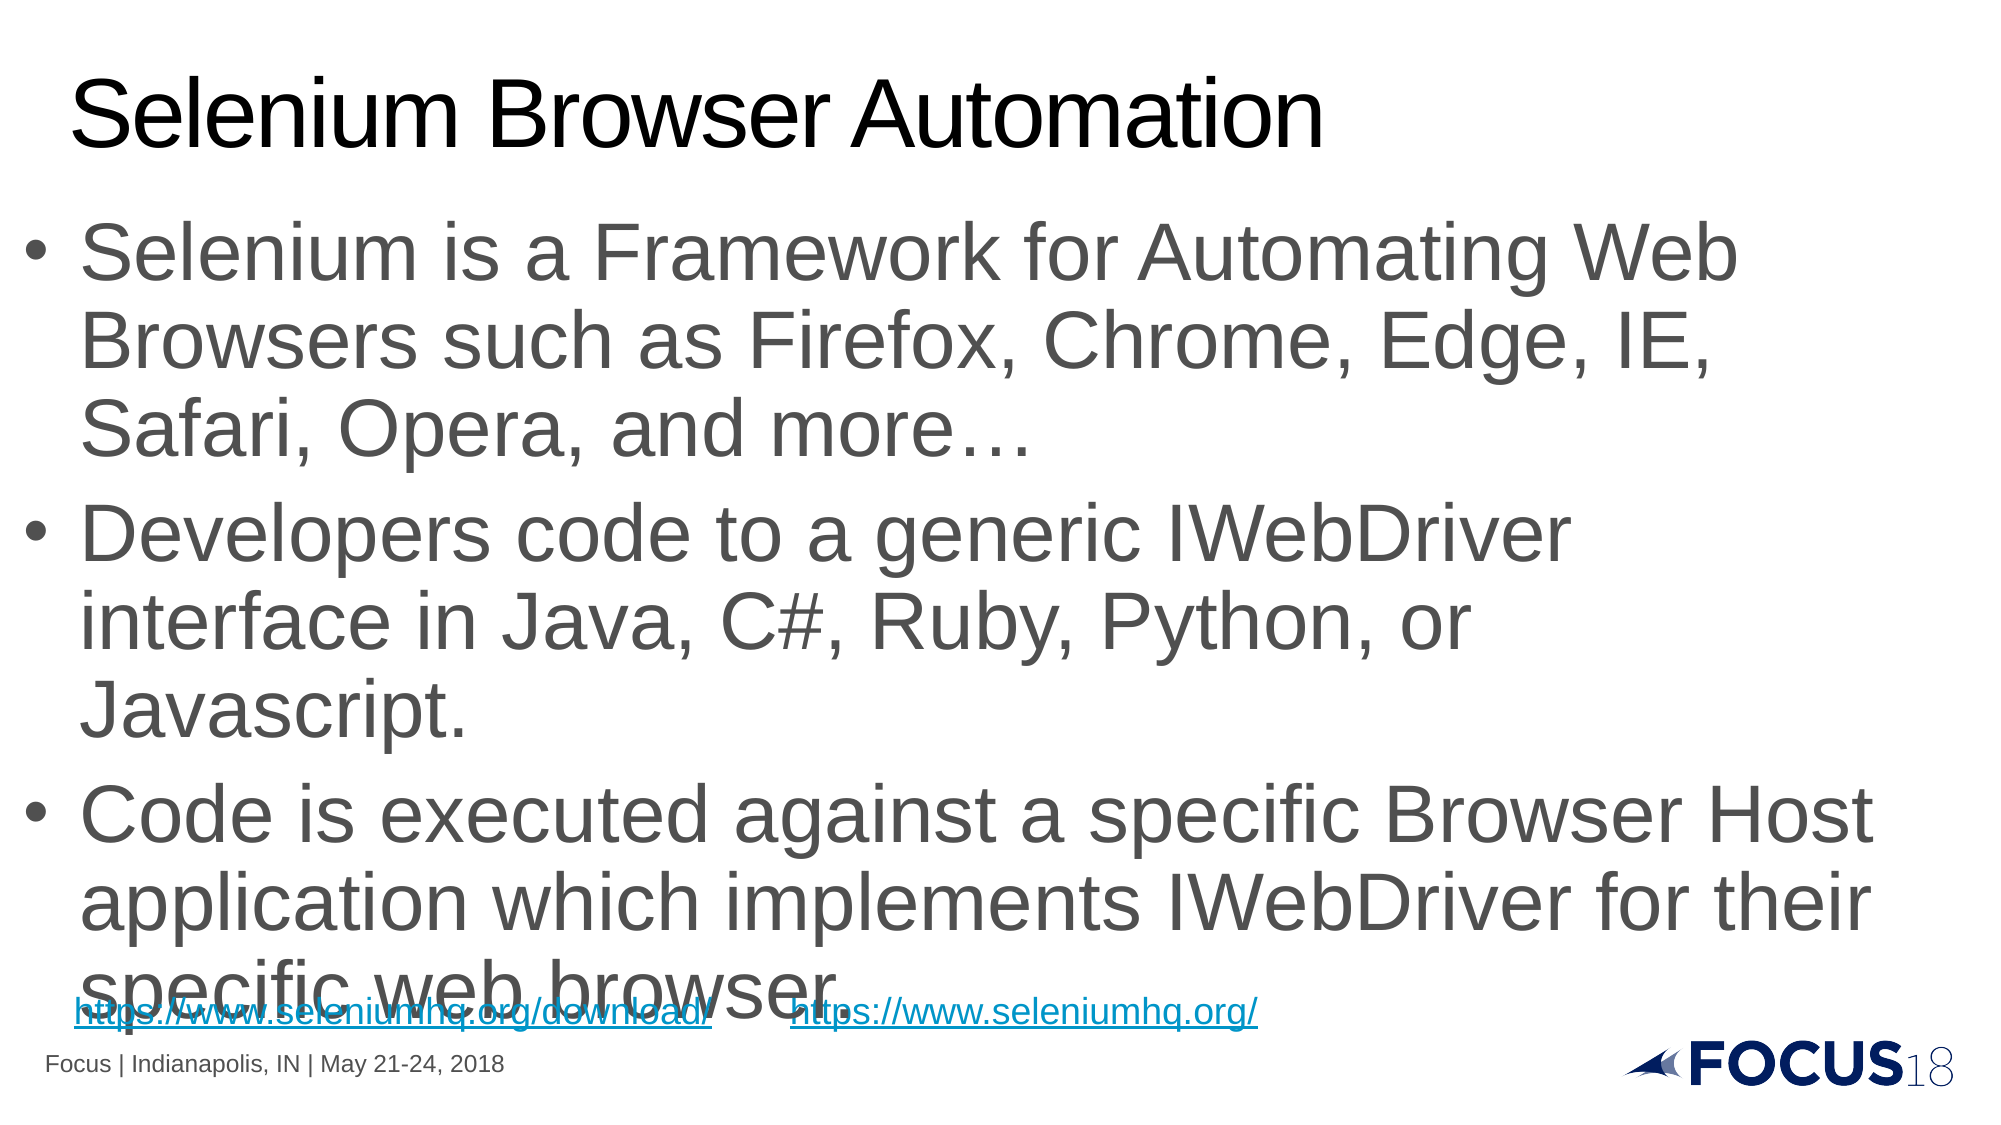

# Selenium Browser Automation
Selenium is a Framework for Automating Web Browsers such as Firefox, Chrome, Edge, IE, Safari, Opera, and more…
Developers code to a generic IWebDriver interface in Java, C#, Ruby, Python, or Javascript.
Code is executed against a specific Browser Host application which implements IWebDriver for their specific web browser.
https://www.seleniumhq.org/download/

https://www.seleniumhq.org/